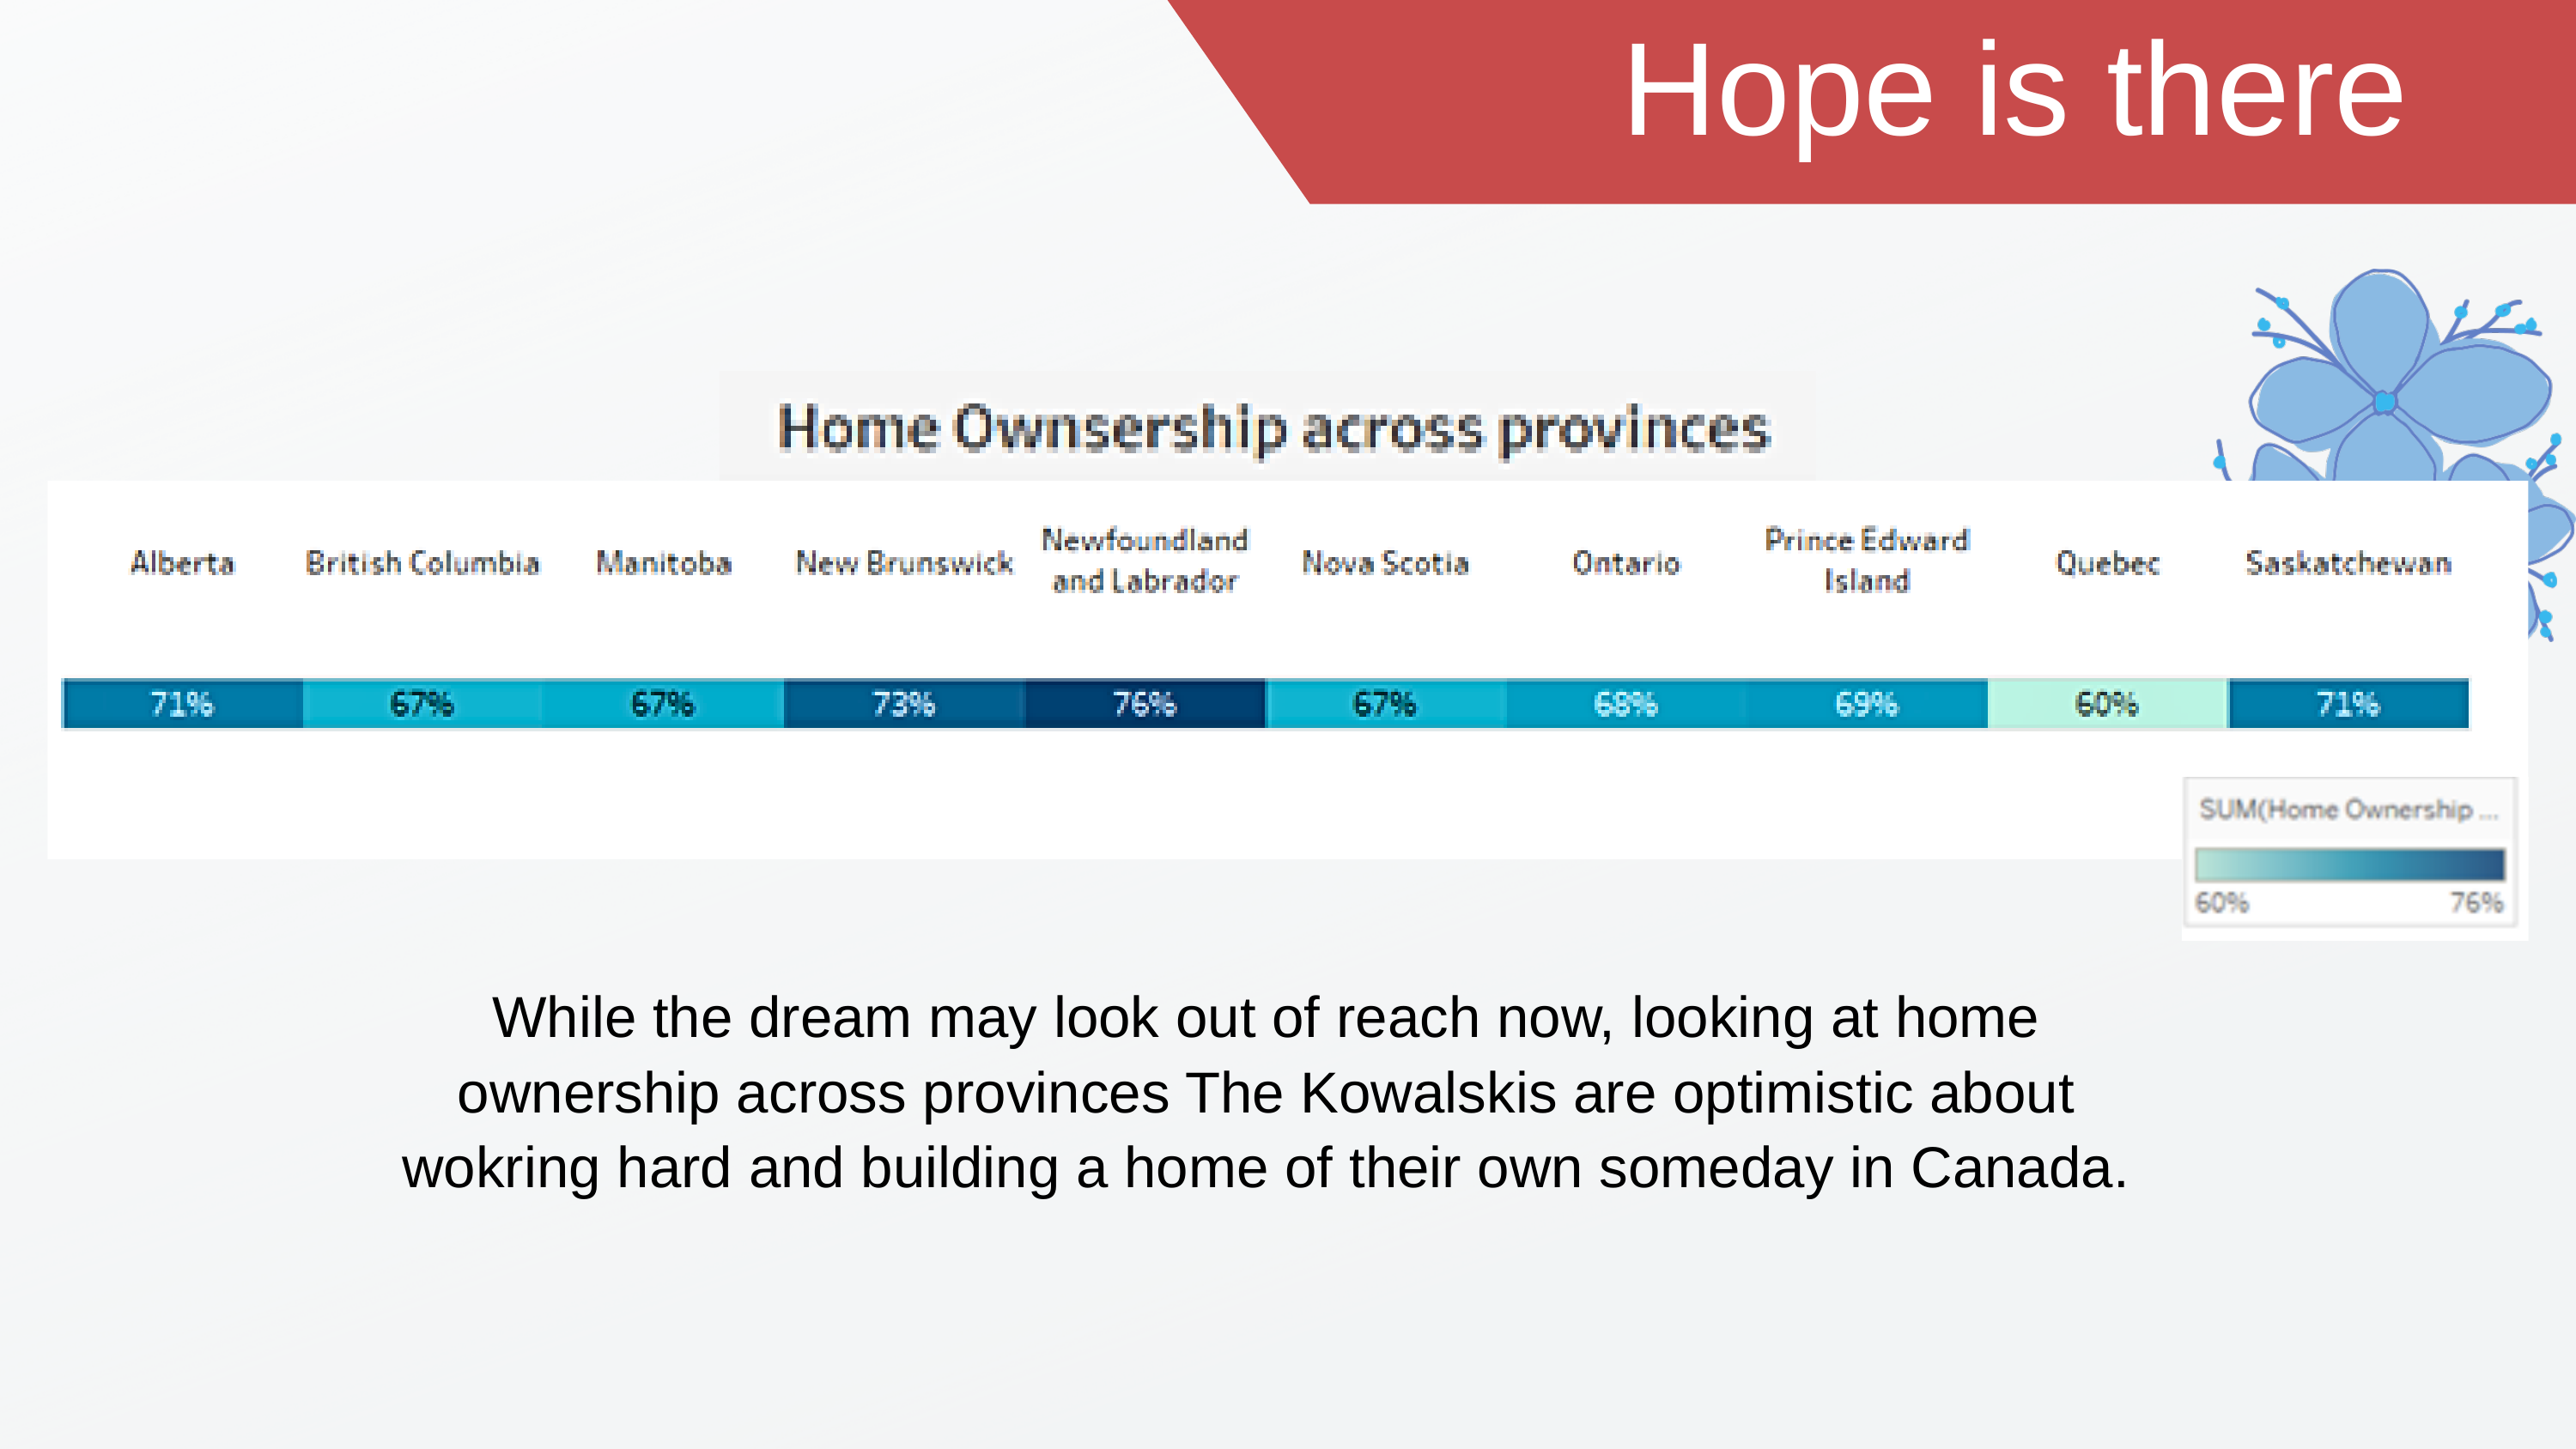

Hope is there

While the dream may look out of reach now, looking at home ownership across provinces The Kowalskis are optimistic about wokring hard and building a home of their own someday in Canada.